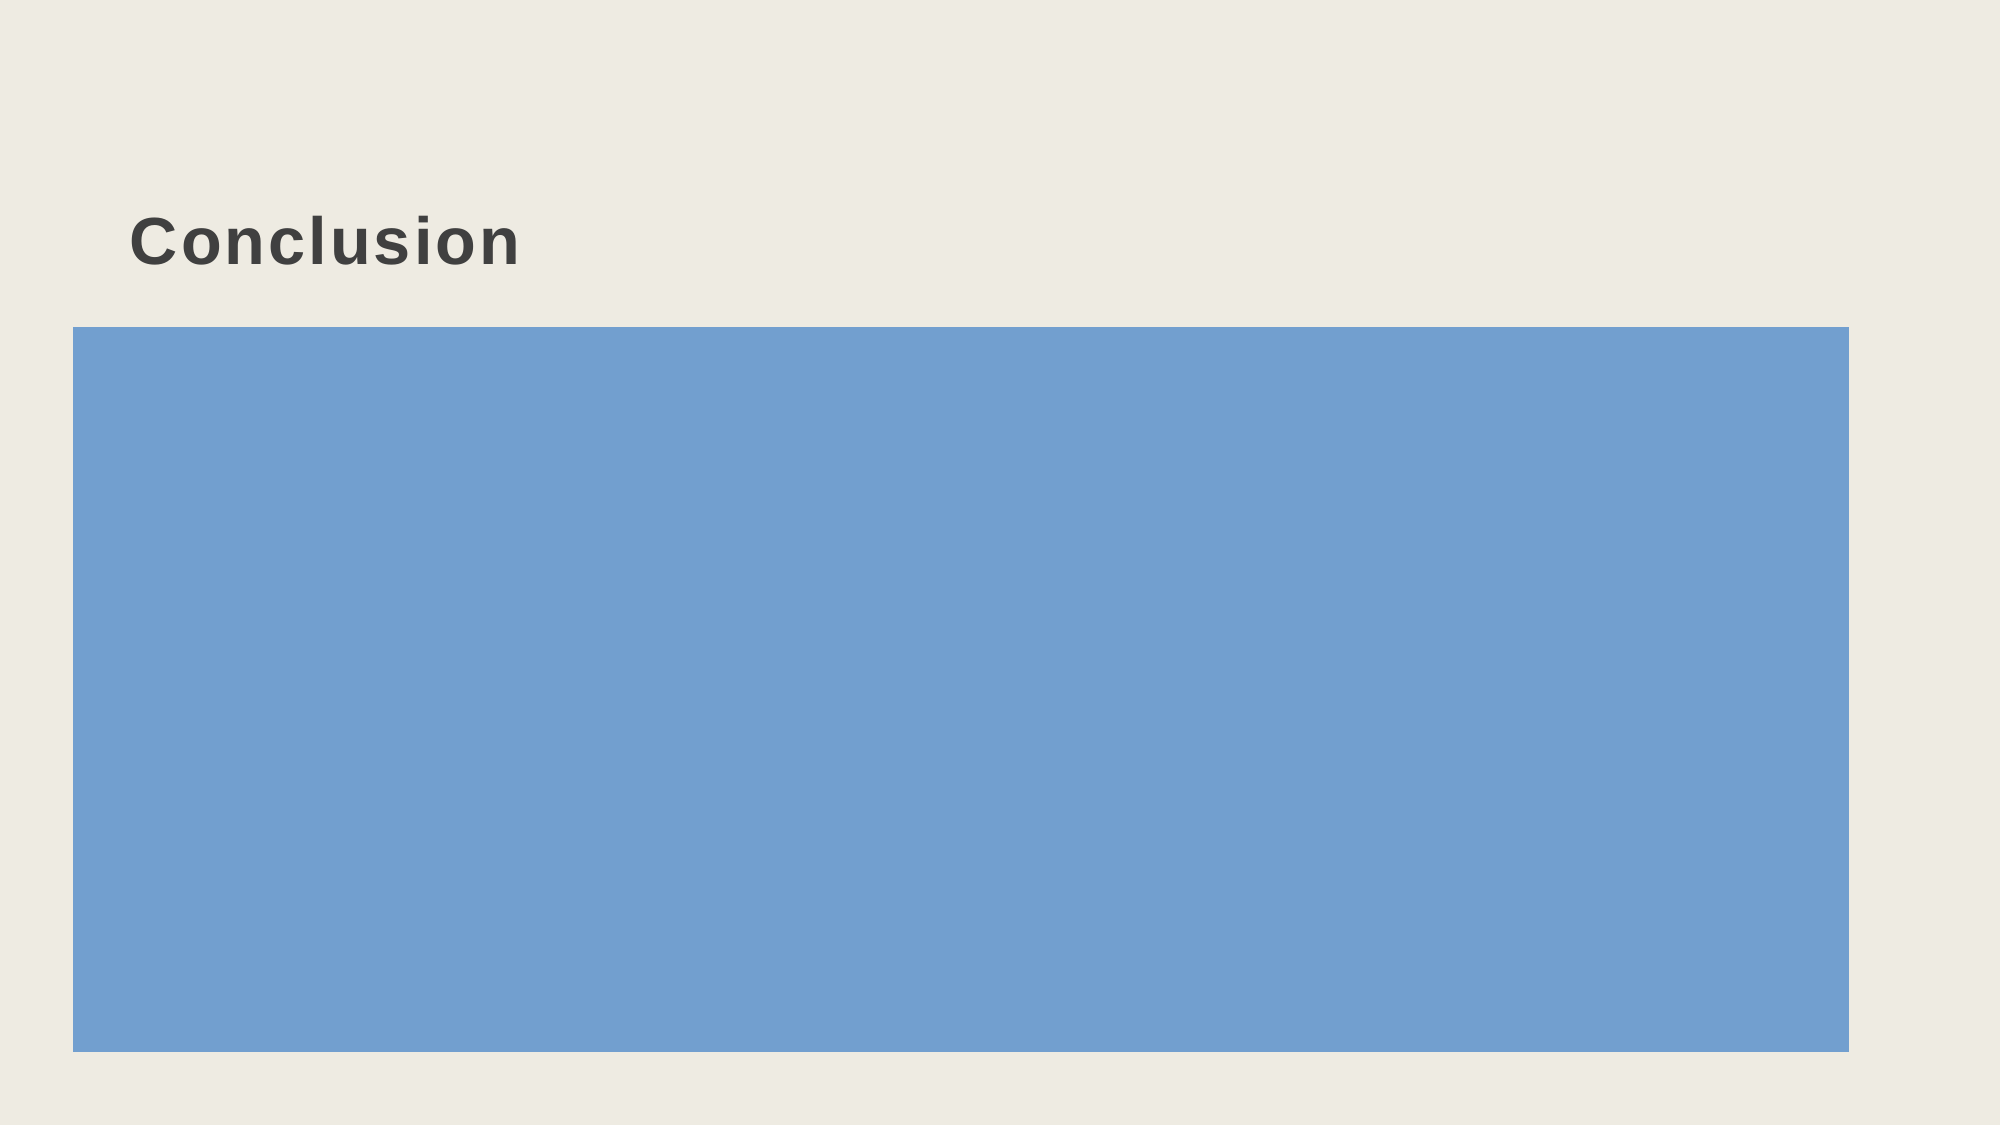

# Conclusion
Successfully trained a Random Forest Regressor to predict protein
Combined machine learning with rule-based parsing and UI
Model is light, fast, and can be extended easily
Result: A usable and educational ML-powered food nutrition estimator.